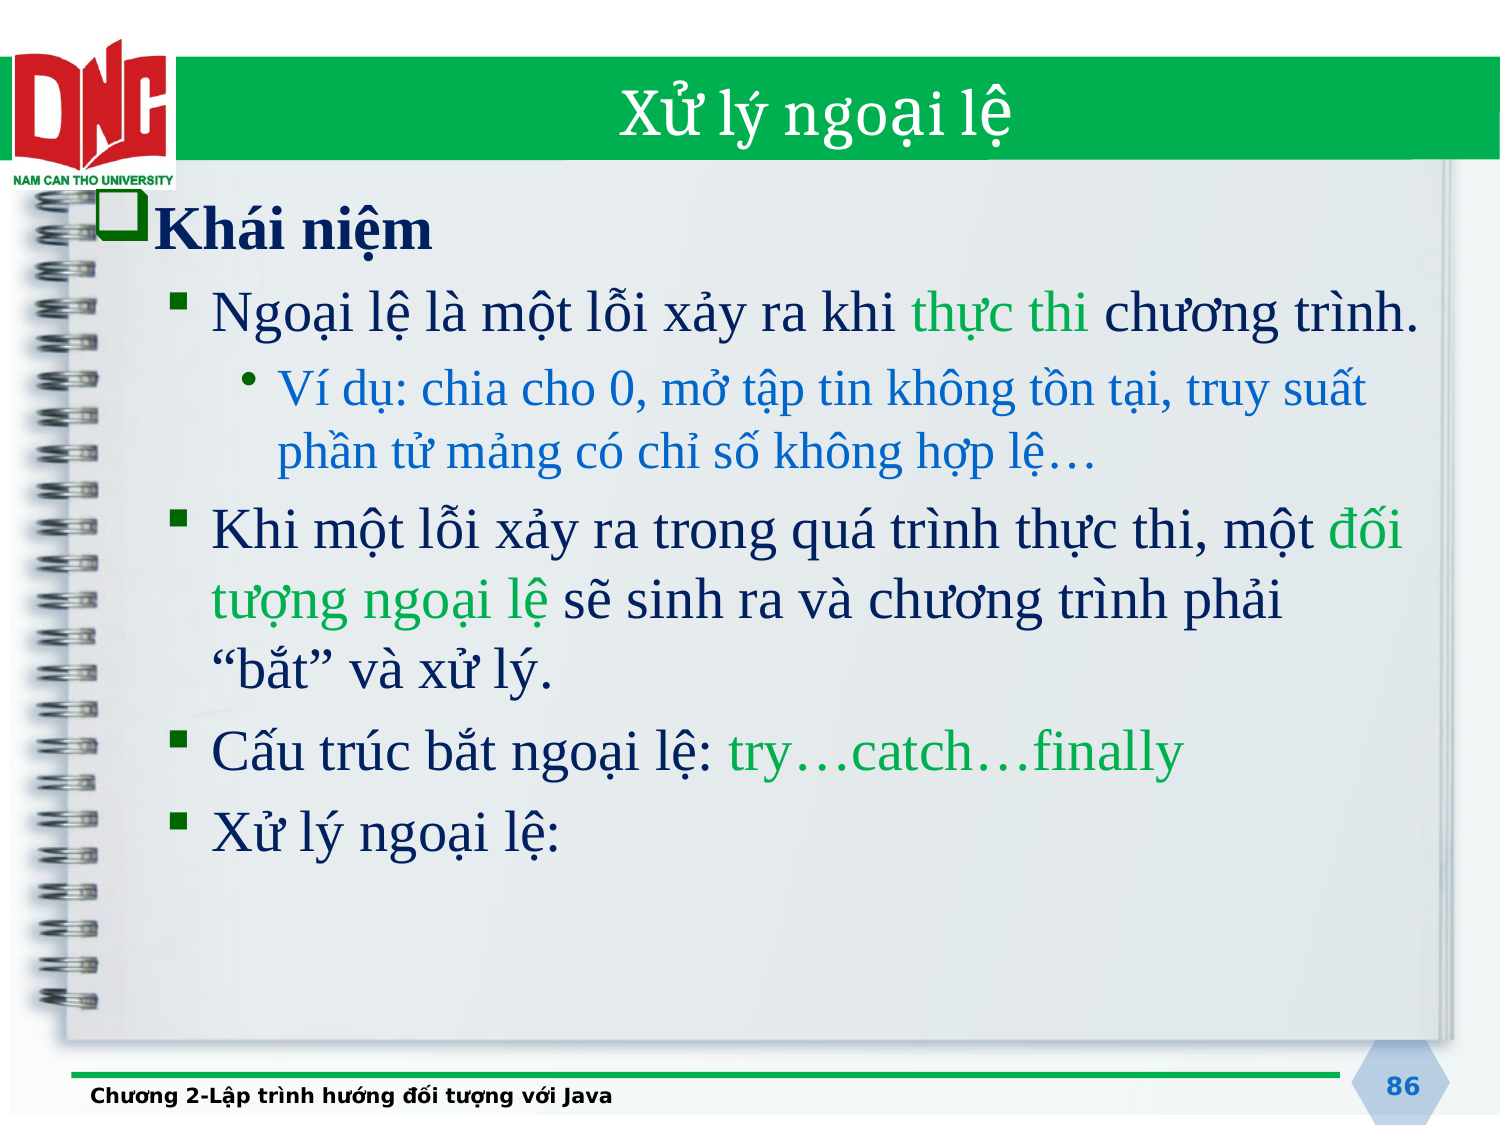

# Xử lý ngoại lệ
Khái niệm
Ngoại lệ là một lỗi xảy ra khi thực thi chương trình.
Ví dụ: chia cho 0, mở tập tin không tồn tại, truy suất phần tử mảng có chỉ số không hợp lệ…
Khi một lỗi xảy ra trong quá trình thực thi, một đối tượng ngoại lệ sẽ sinh ra và chương trình phải “bắt” và xử lý.
Cấu trúc bắt ngoại lệ: try…catch…finally
Xử lý ngoại lệ:

86
Chương 2-Lập trình hướng đối tượng với Java